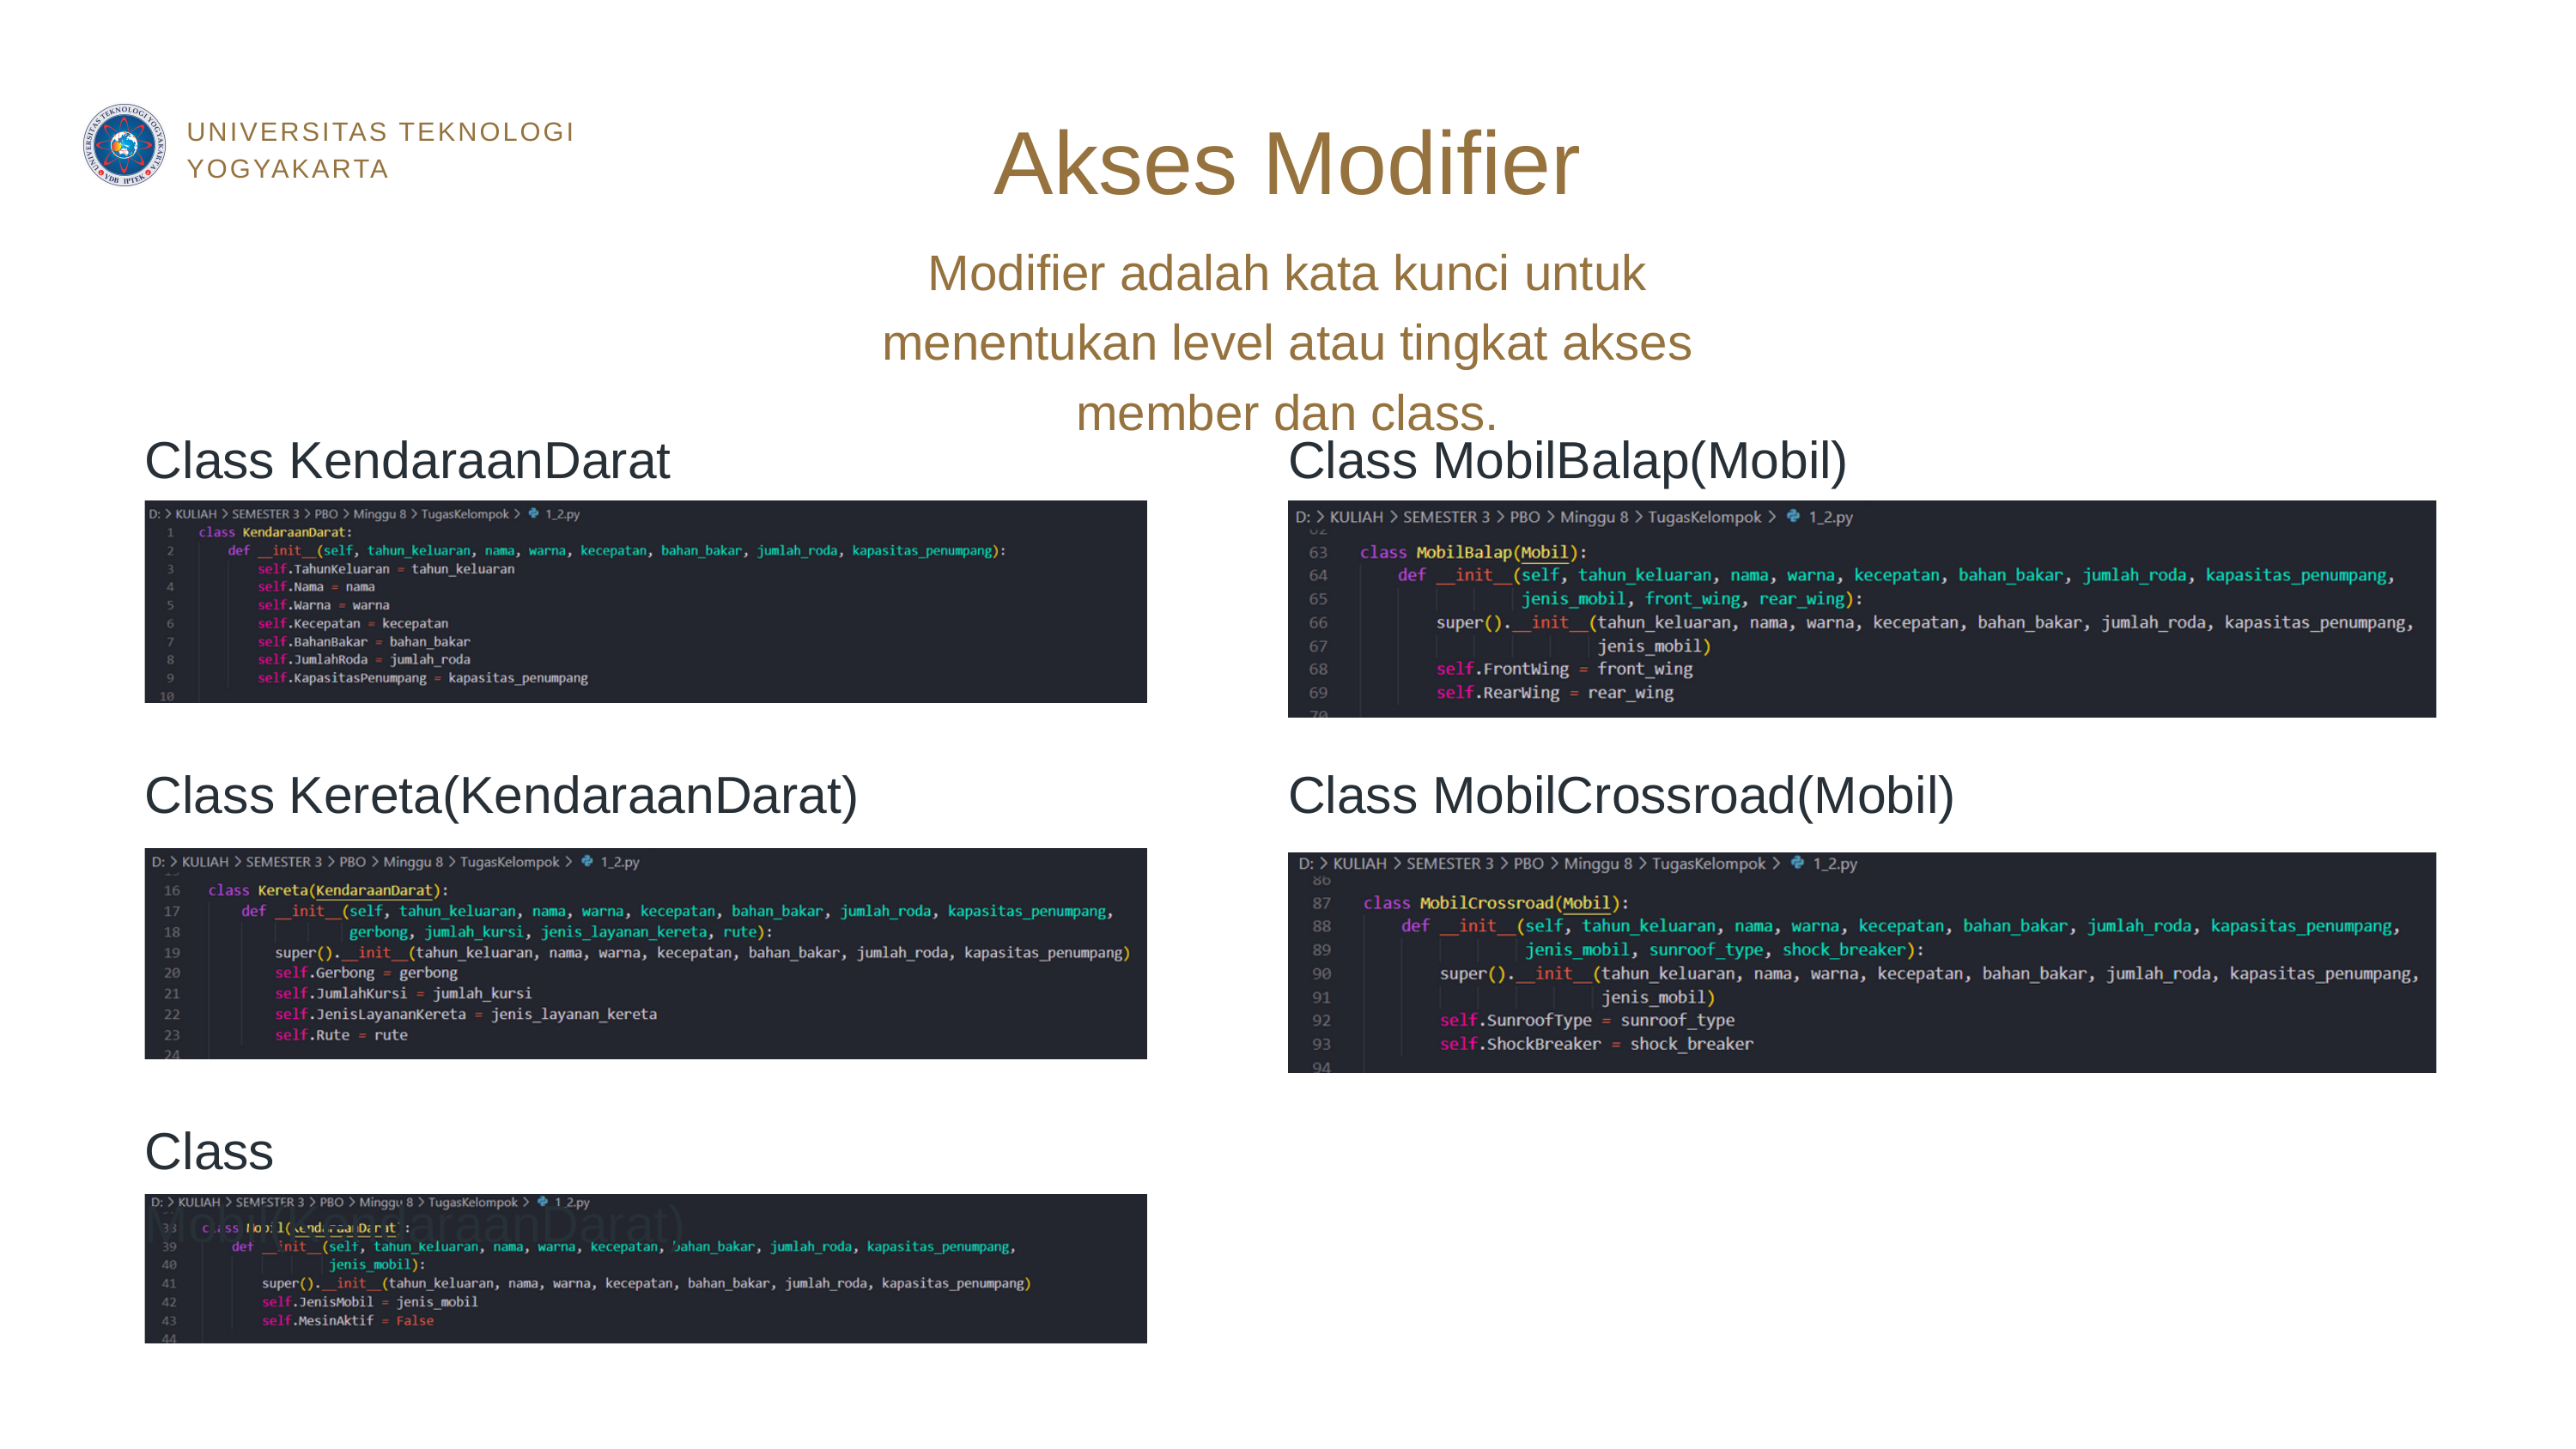

Akses Modifier

UNIVERSITAS TEKNOLOGI
YOGYAKARTA
Modifier adalah kata kunci untuk menentukan level atau tingkat akses member dan class.
Class KendaraanDarat
Class MobilBalap(Mobil)

Class Kereta(KendaraanDarat)
Class MobilCrossroad(Mobil)

Class Mobil(KendaraanDarat)